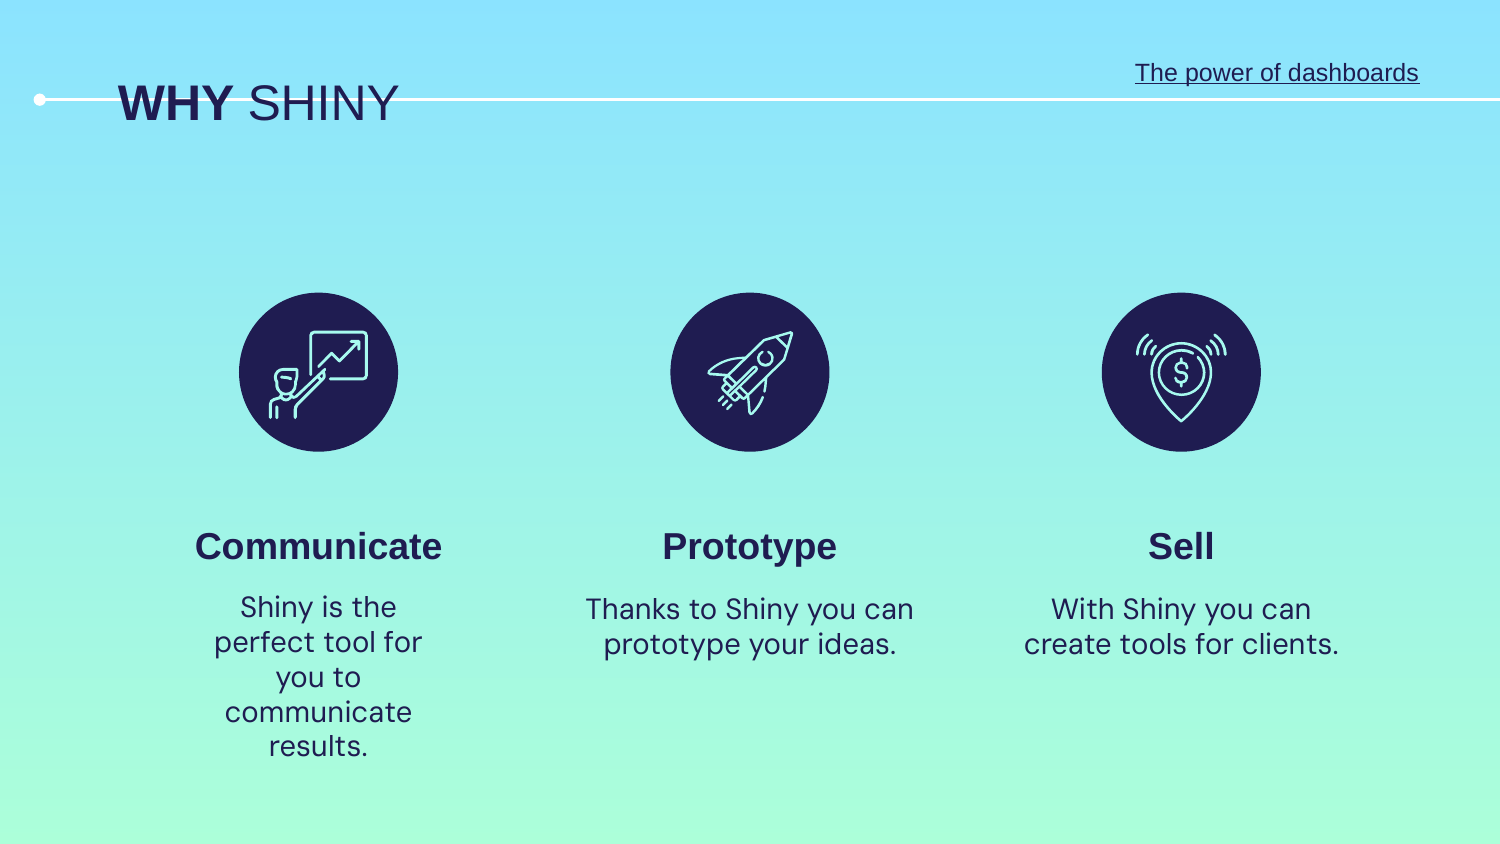

The power of dashboards
# WHY SHINY

Communicate
Prototype
Sell
Shiny is the perfect tool for you to communicate results.
Thanks to Shiny you can prototype your ideas.
With Shiny you can create tools for clients.